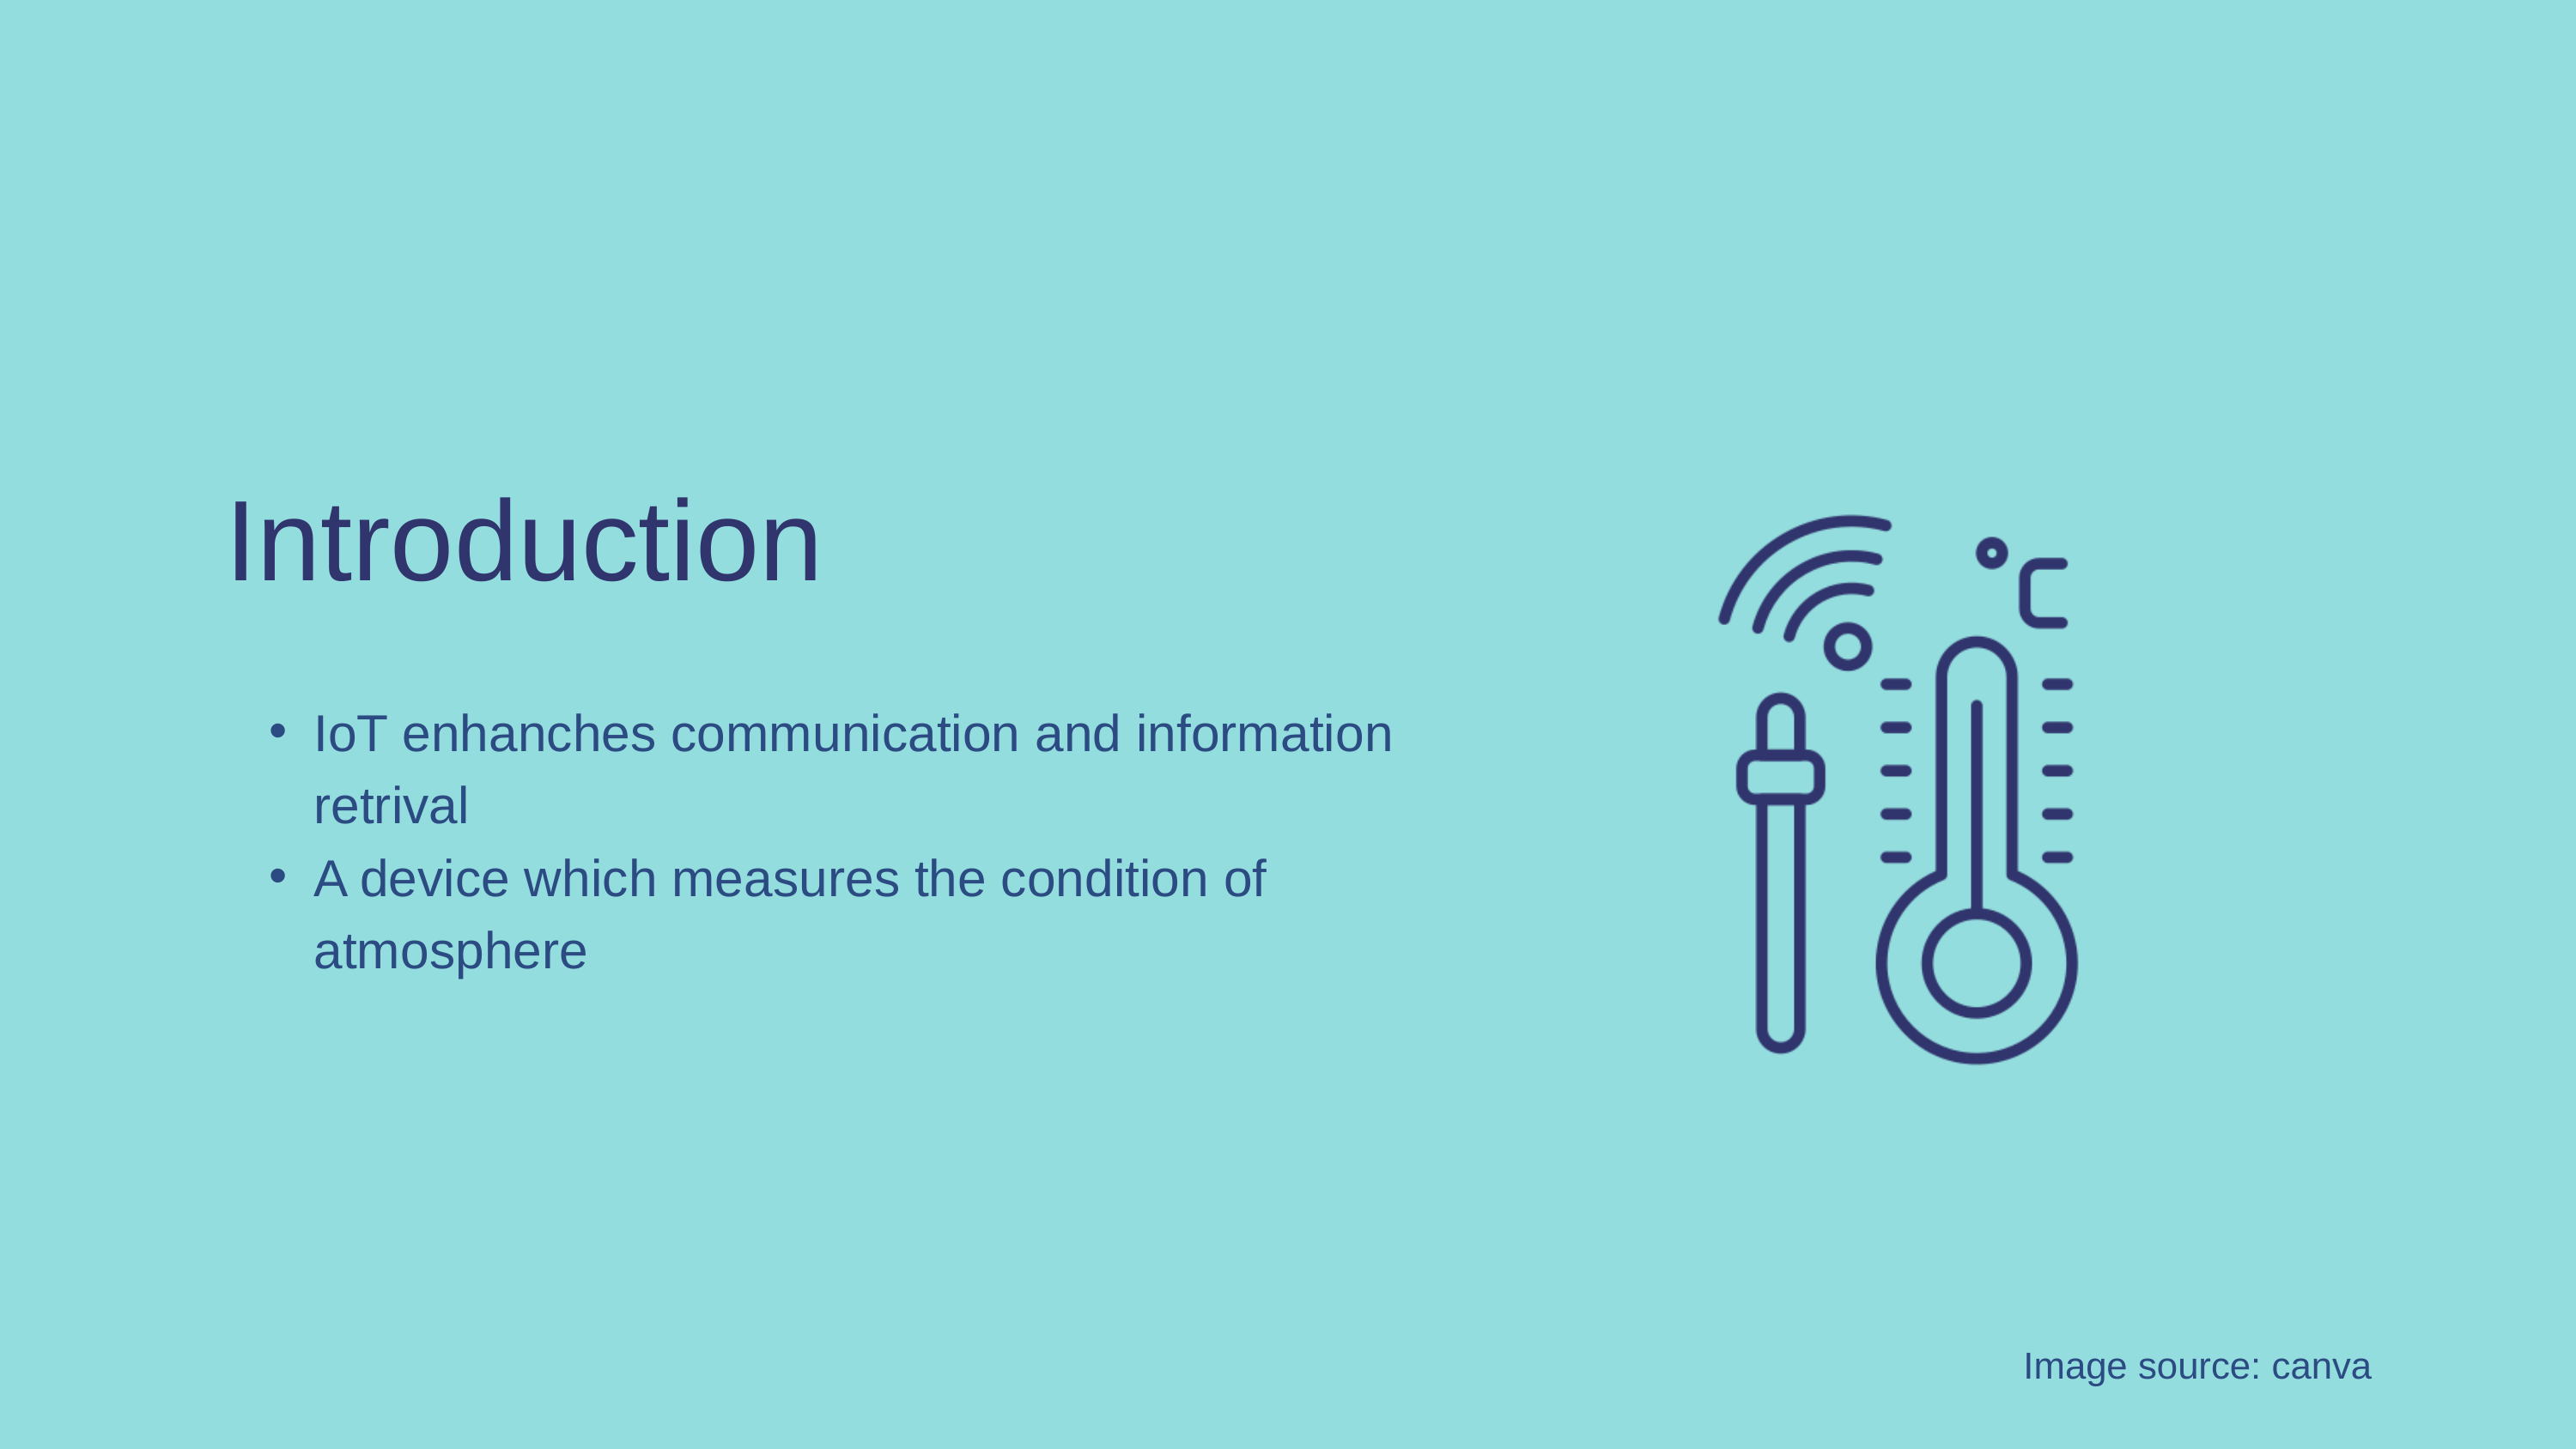

Introduction
IoT enhanches communication and information retrival
A device which measures the condition of atmosphere
Image source: canva